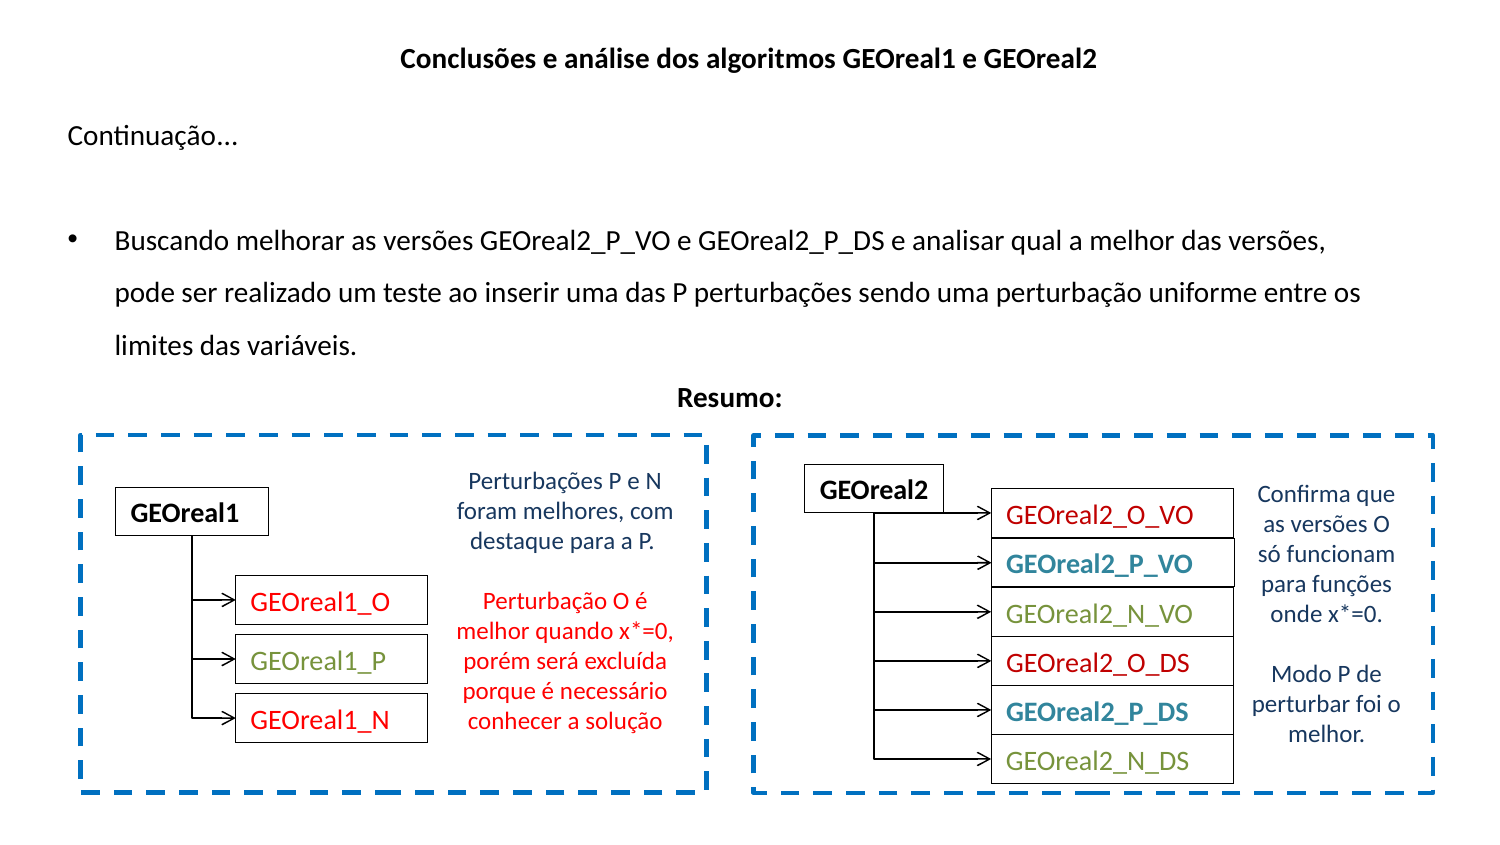

Conclusões e análise dos algoritmos GEOreal1 e GEOreal2
Continuação...

Buscando melhorar as versões GEOreal2_P_VO e GEOreal2_P_DS e analisar qual a melhor das versões, pode ser realizado um teste ao inserir uma das P perturbações sendo uma perturbação uniforme entre os limites das variáveis.

Resumo:

Perturbações P e N foram melhores, com destaque para a P.

Perturbação O é melhor quando x*=0, porém será excluída porque é necessário conhecer a solução
GEOreal1
GEOreal1_O
GEOreal1_P
GEOreal1_N

GEOreal2
Confirma que as versões O só funcionam para funções onde x*=0.

Modo P de perturbar foi o melhor.
GEOreal2_O_VO
GEOreal2_P_VO
GEOreal2_N_VO
GEOreal2_O_DS
GEOreal2_P_DS
GEOreal2_N_DS